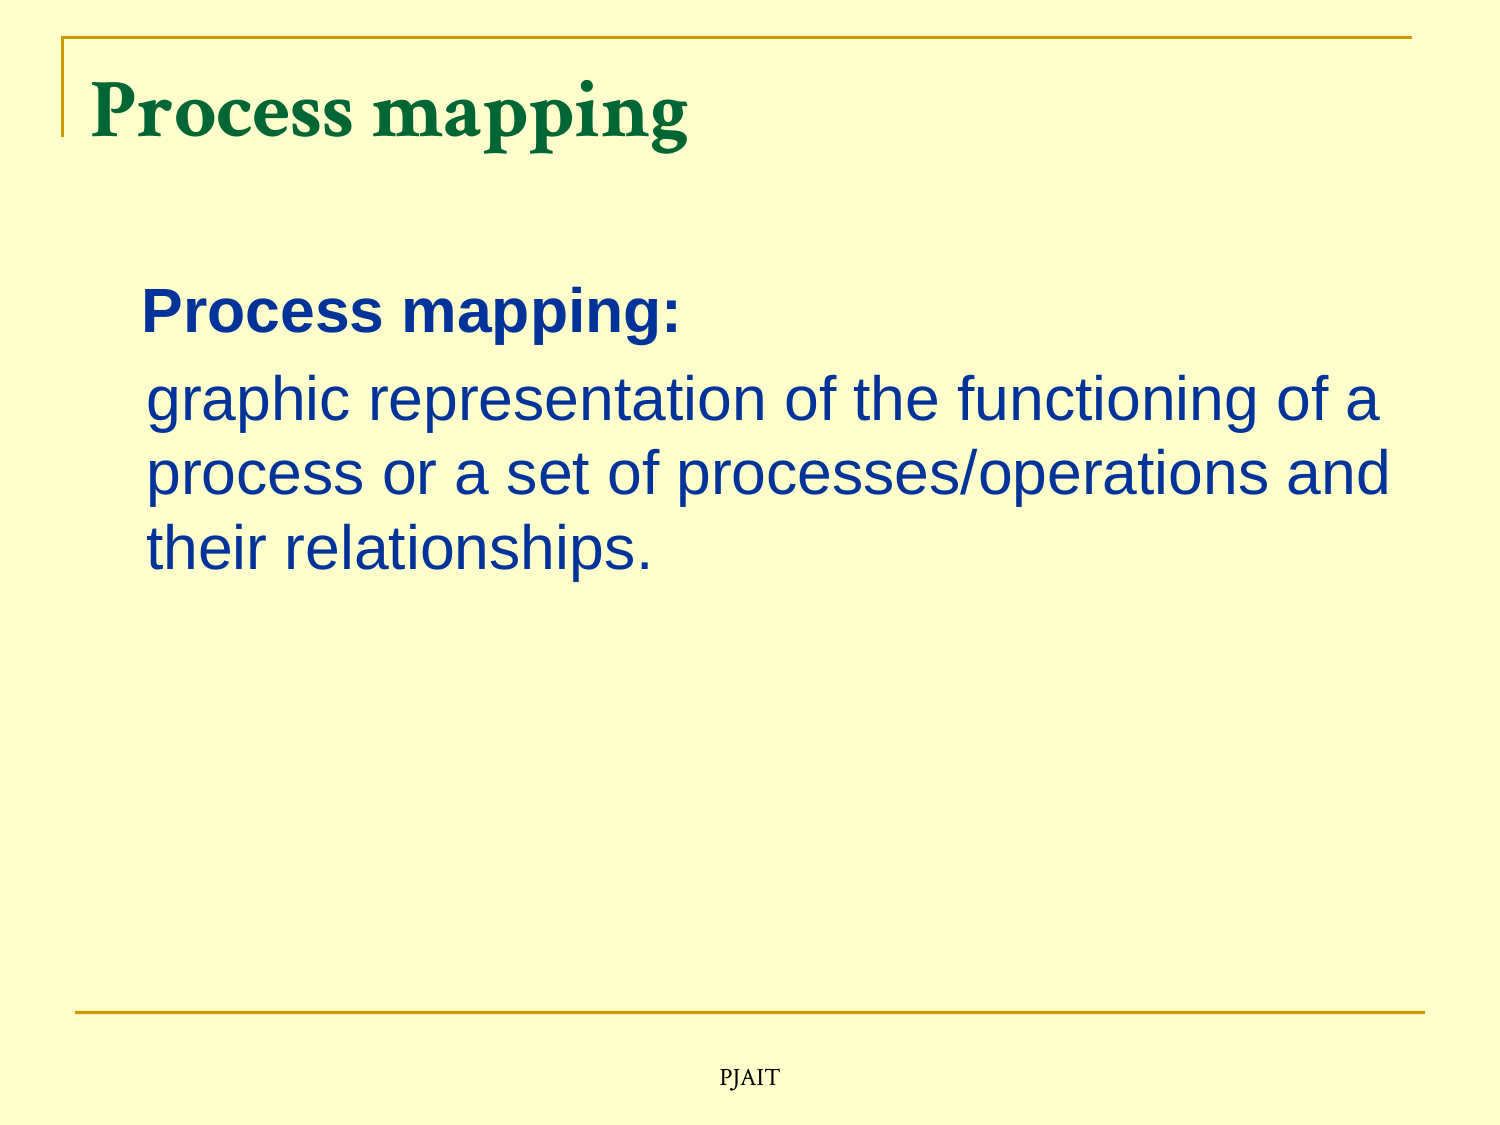

# Process mapping
   Process mapping:
	graphic representation of the functioning of a process or a set of processes/operations and their relationships.
PJAIT